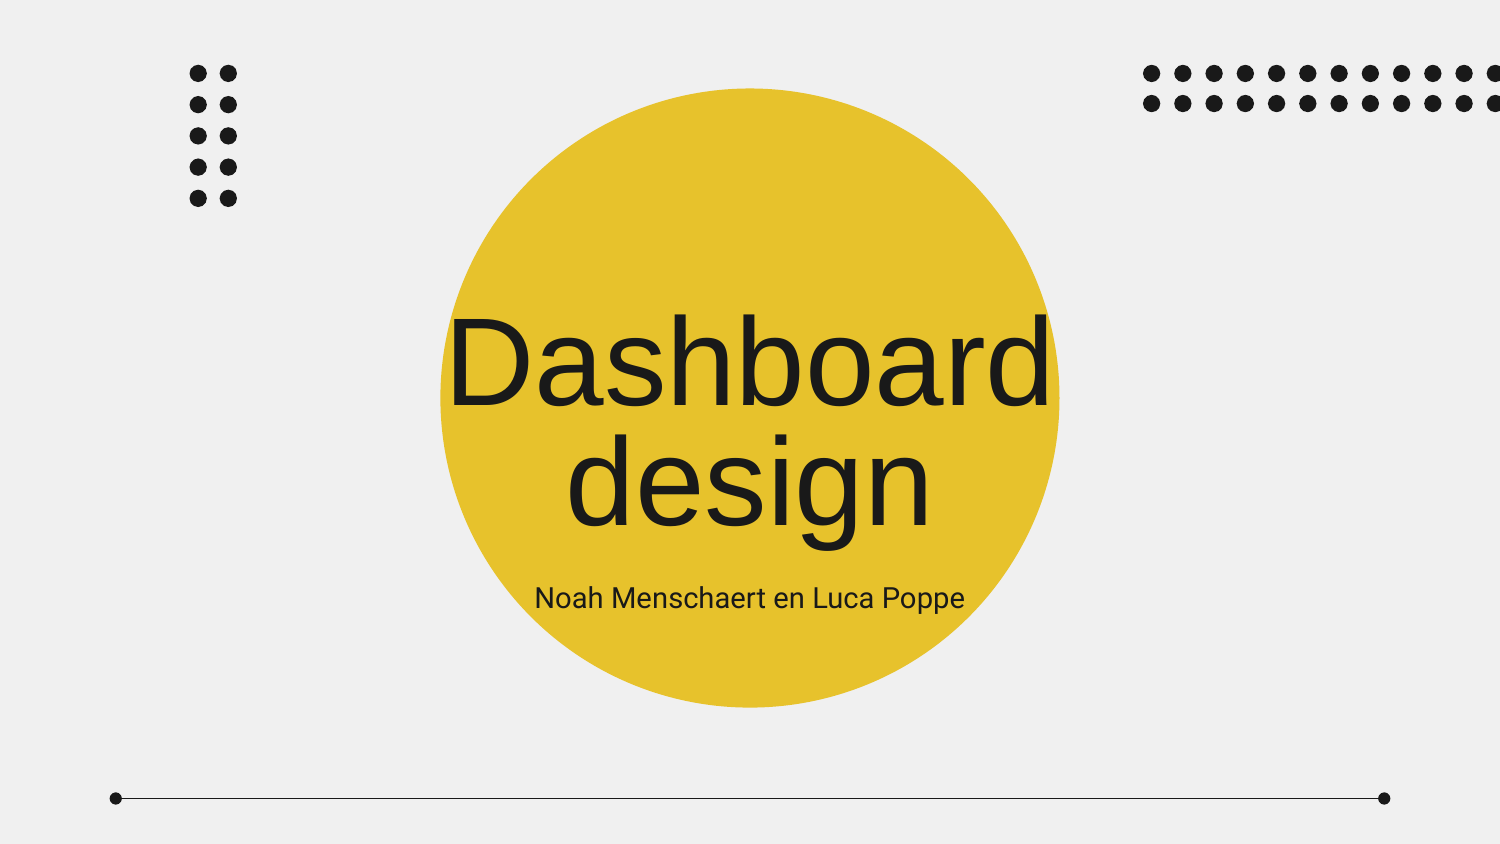

# Dashboard design
Noah Menschaert en Luca Poppe